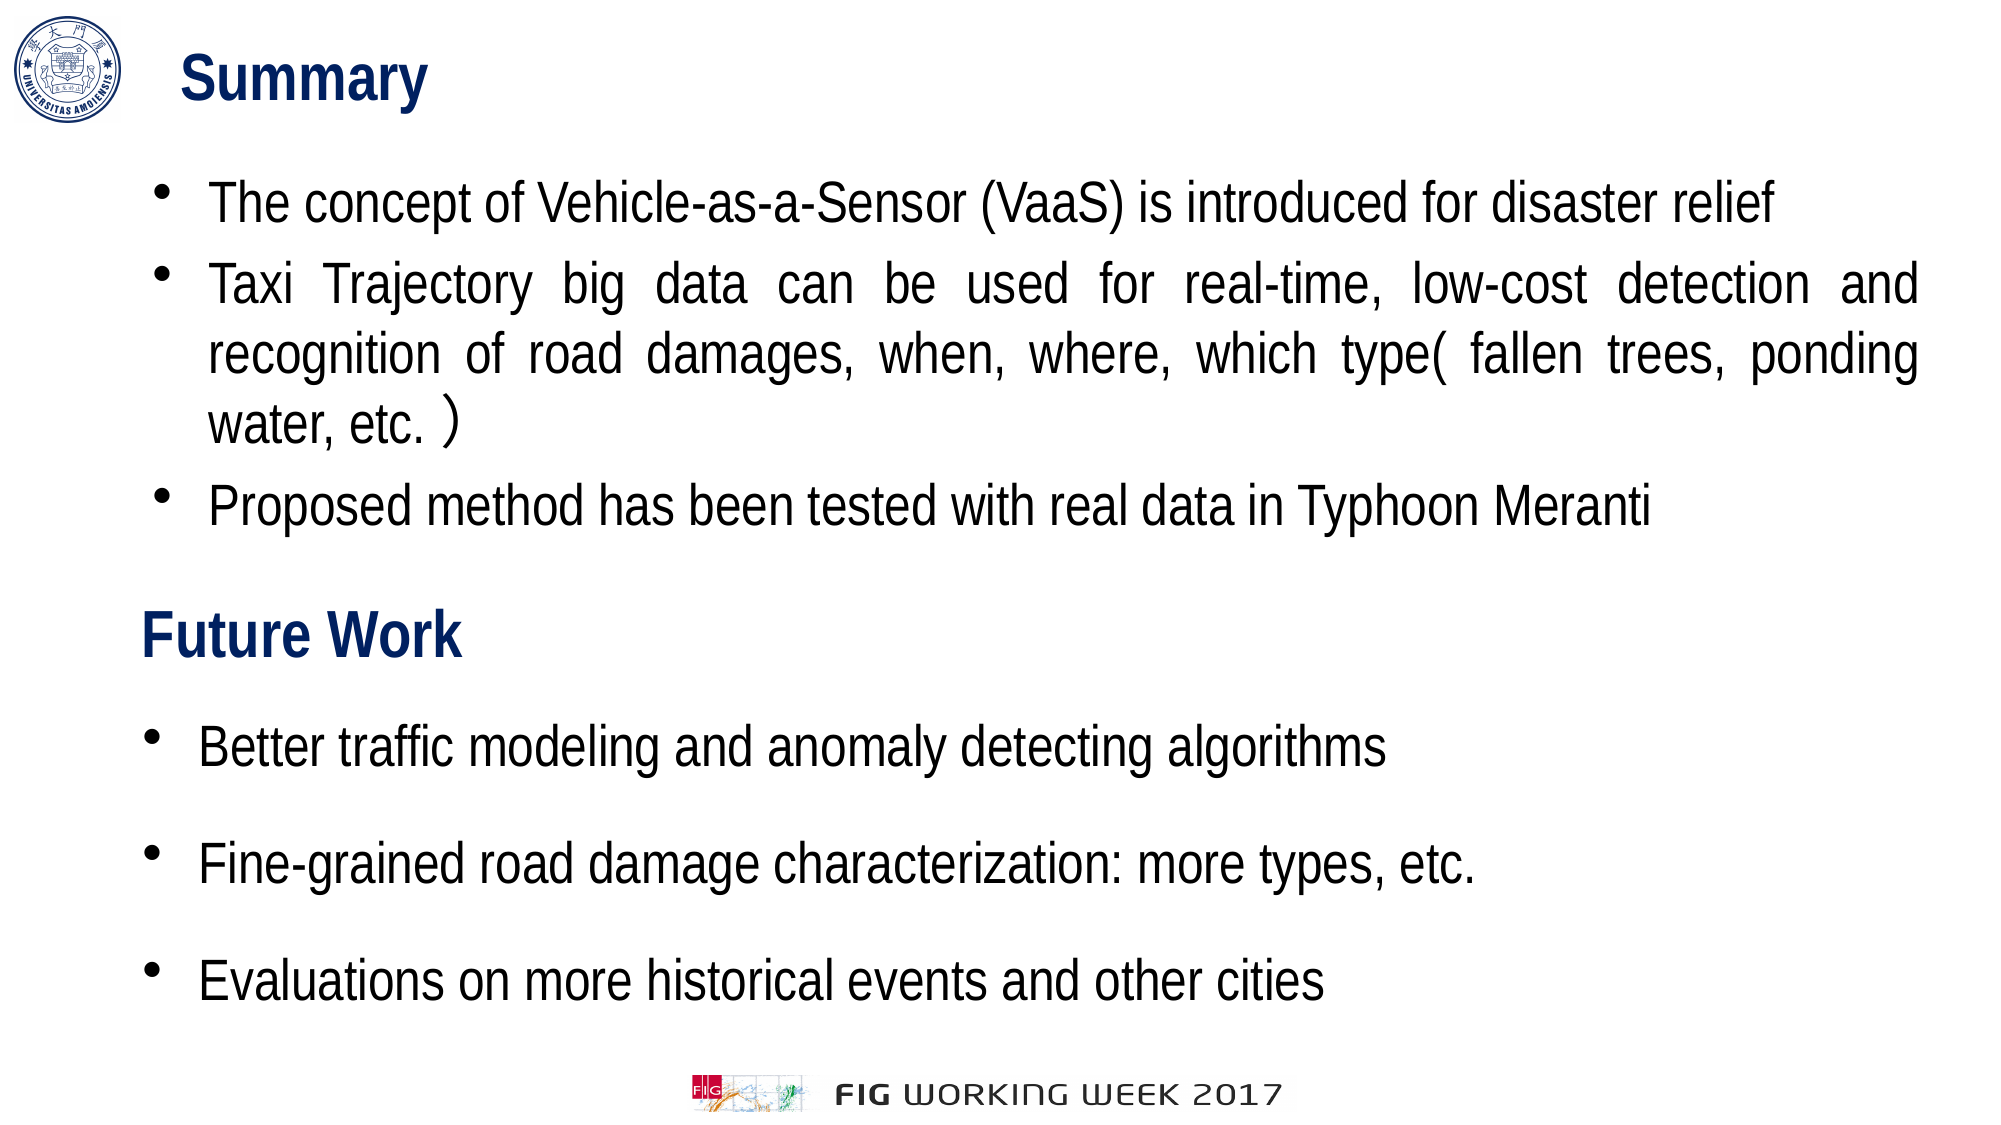

# Summary
The concept of Vehicle-as-a-Sensor (VaaS) is introduced for disaster relief
Taxi Trajectory big data can be used for real-time, low-cost detection and recognition of road damages, when, where, which type( fallen trees, ponding water, etc.）
Proposed method has been tested with real data in Typhoon Meranti

Future Work
Better traffic modeling and anomaly detecting algorithms
Fine-grained road damage characterization: more types, etc.
Evaluations on more historical events and other cities